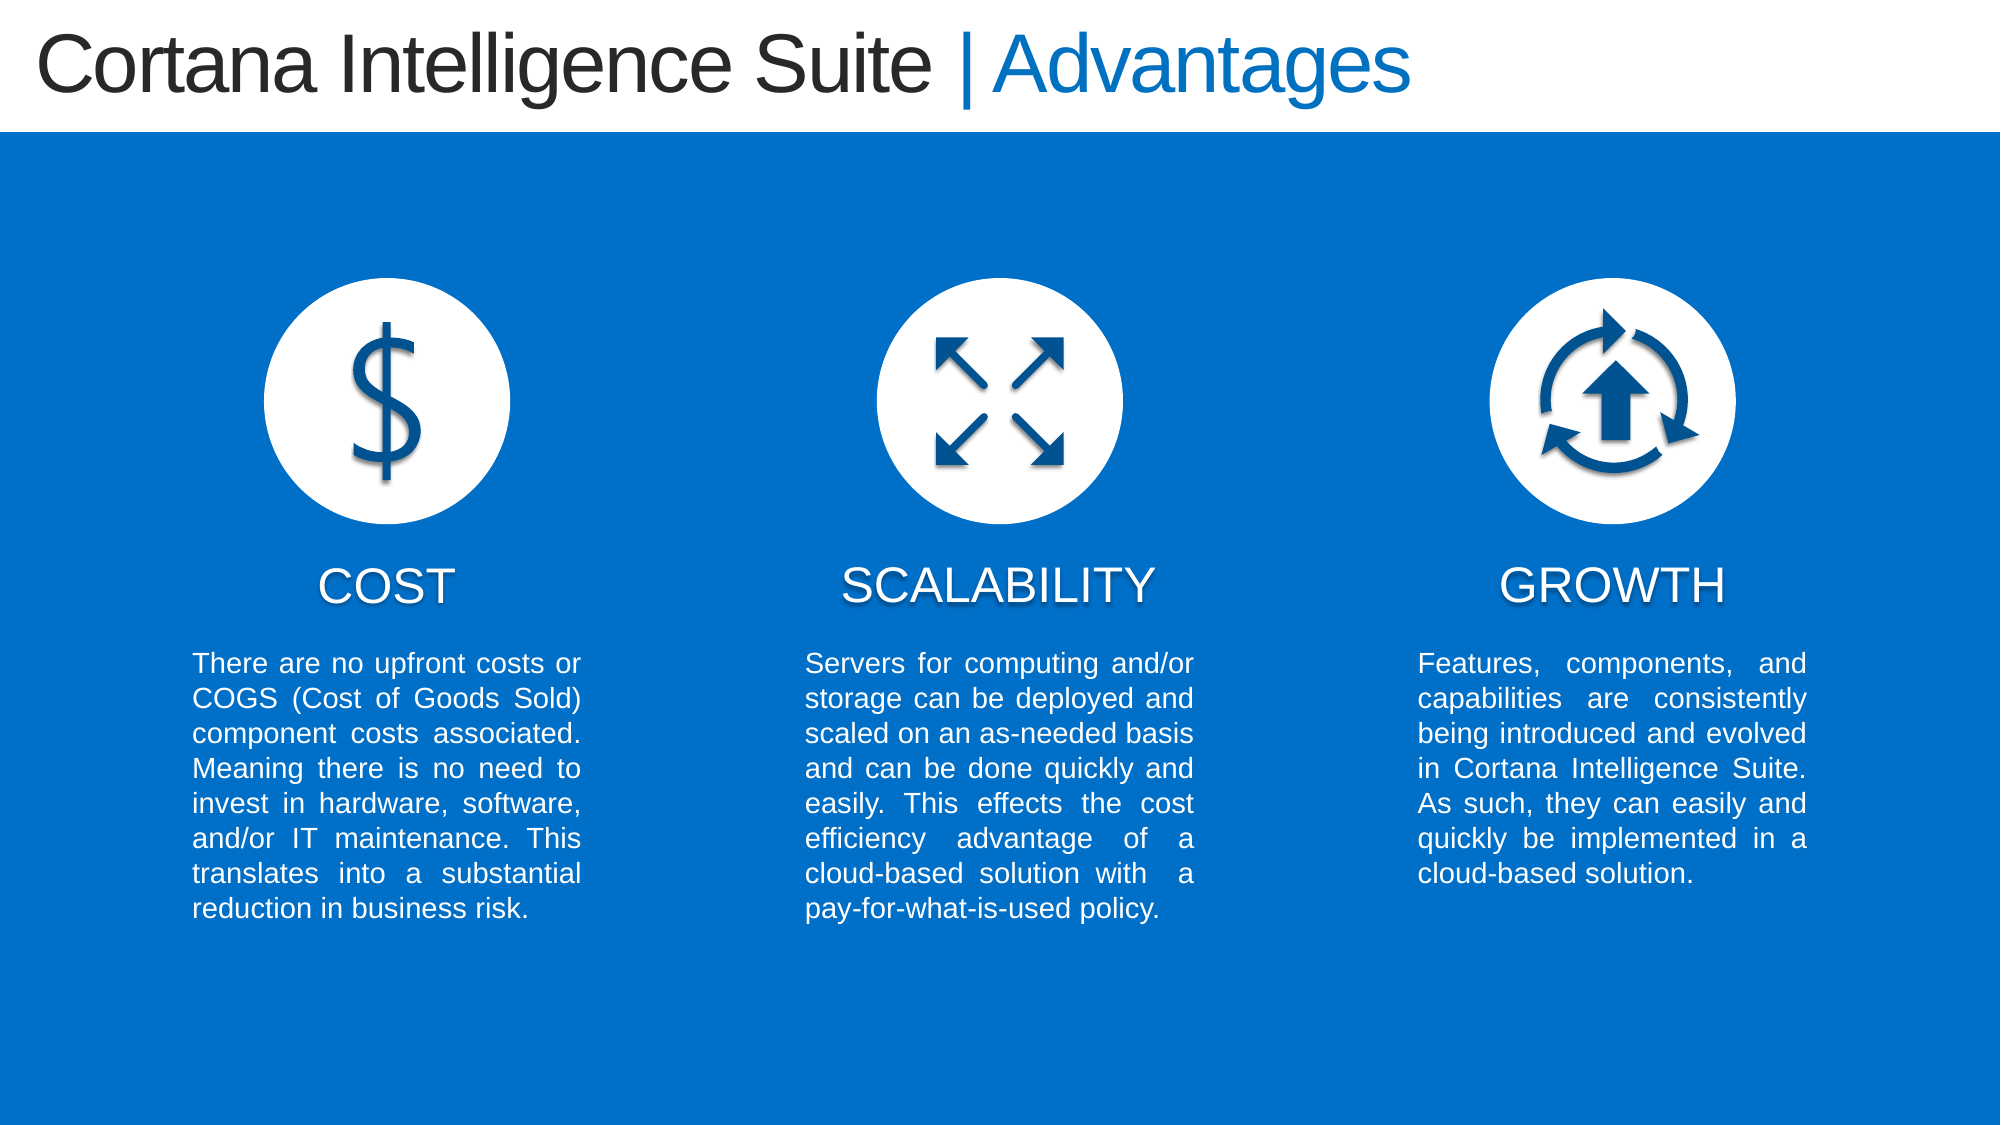

Cortana Intelligence Suite | Advantages

COST
SCALABILITY
GROWTH
There are no upfront costs or COGS (Cost of Goods Sold) component costs associated. Meaning there is no need to invest in hardware, software, and/or IT maintenance. This translates into a substantial reduction in business risk.
Servers for computing and/or storage can be deployed and scaled on an as-needed basis and can be done quickly and easily. This effects the cost efficiency advantage of a cloud-based solution with  a pay-for-what-is-used policy.
Features, components, and capabilities are consistently being introduced and evolved in Cortana Intelligence Suite. As such, they can easily and quickly be implemented in a cloud-based solution.